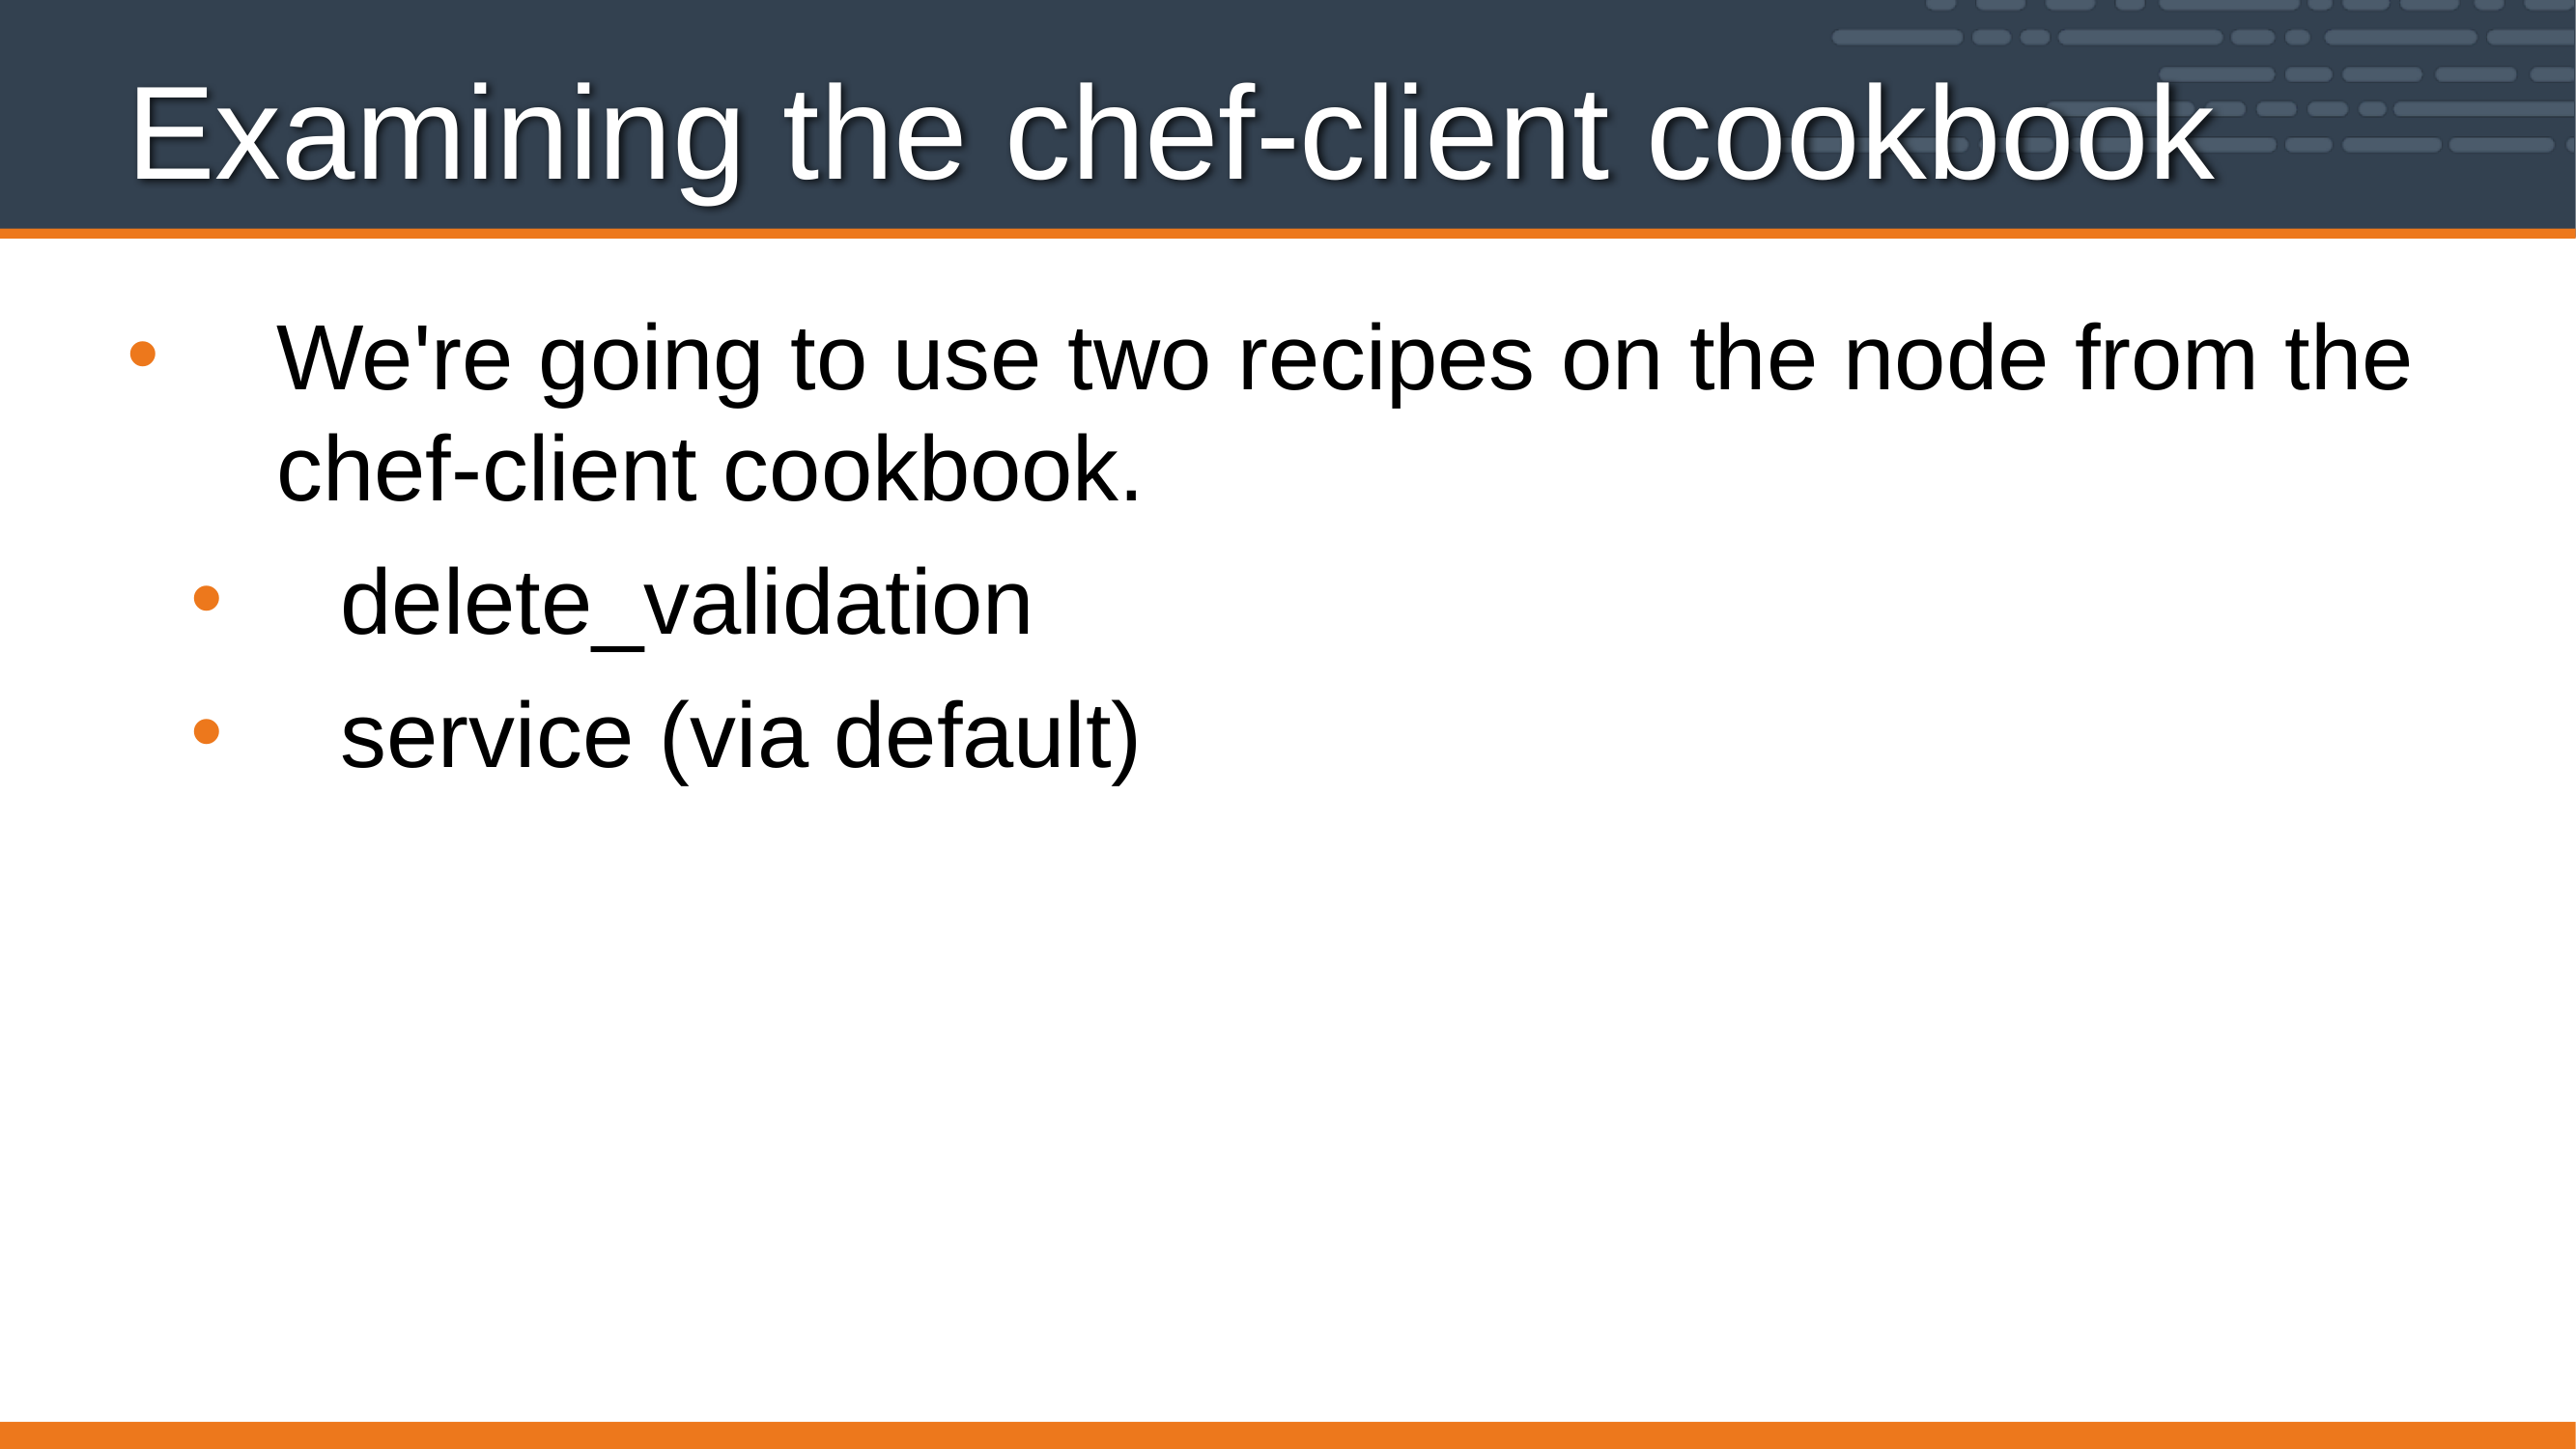

# Examining the chef-client cookbook
We're going to use two recipes on the node from the chef-client cookbook.
delete_validation
service (via default)